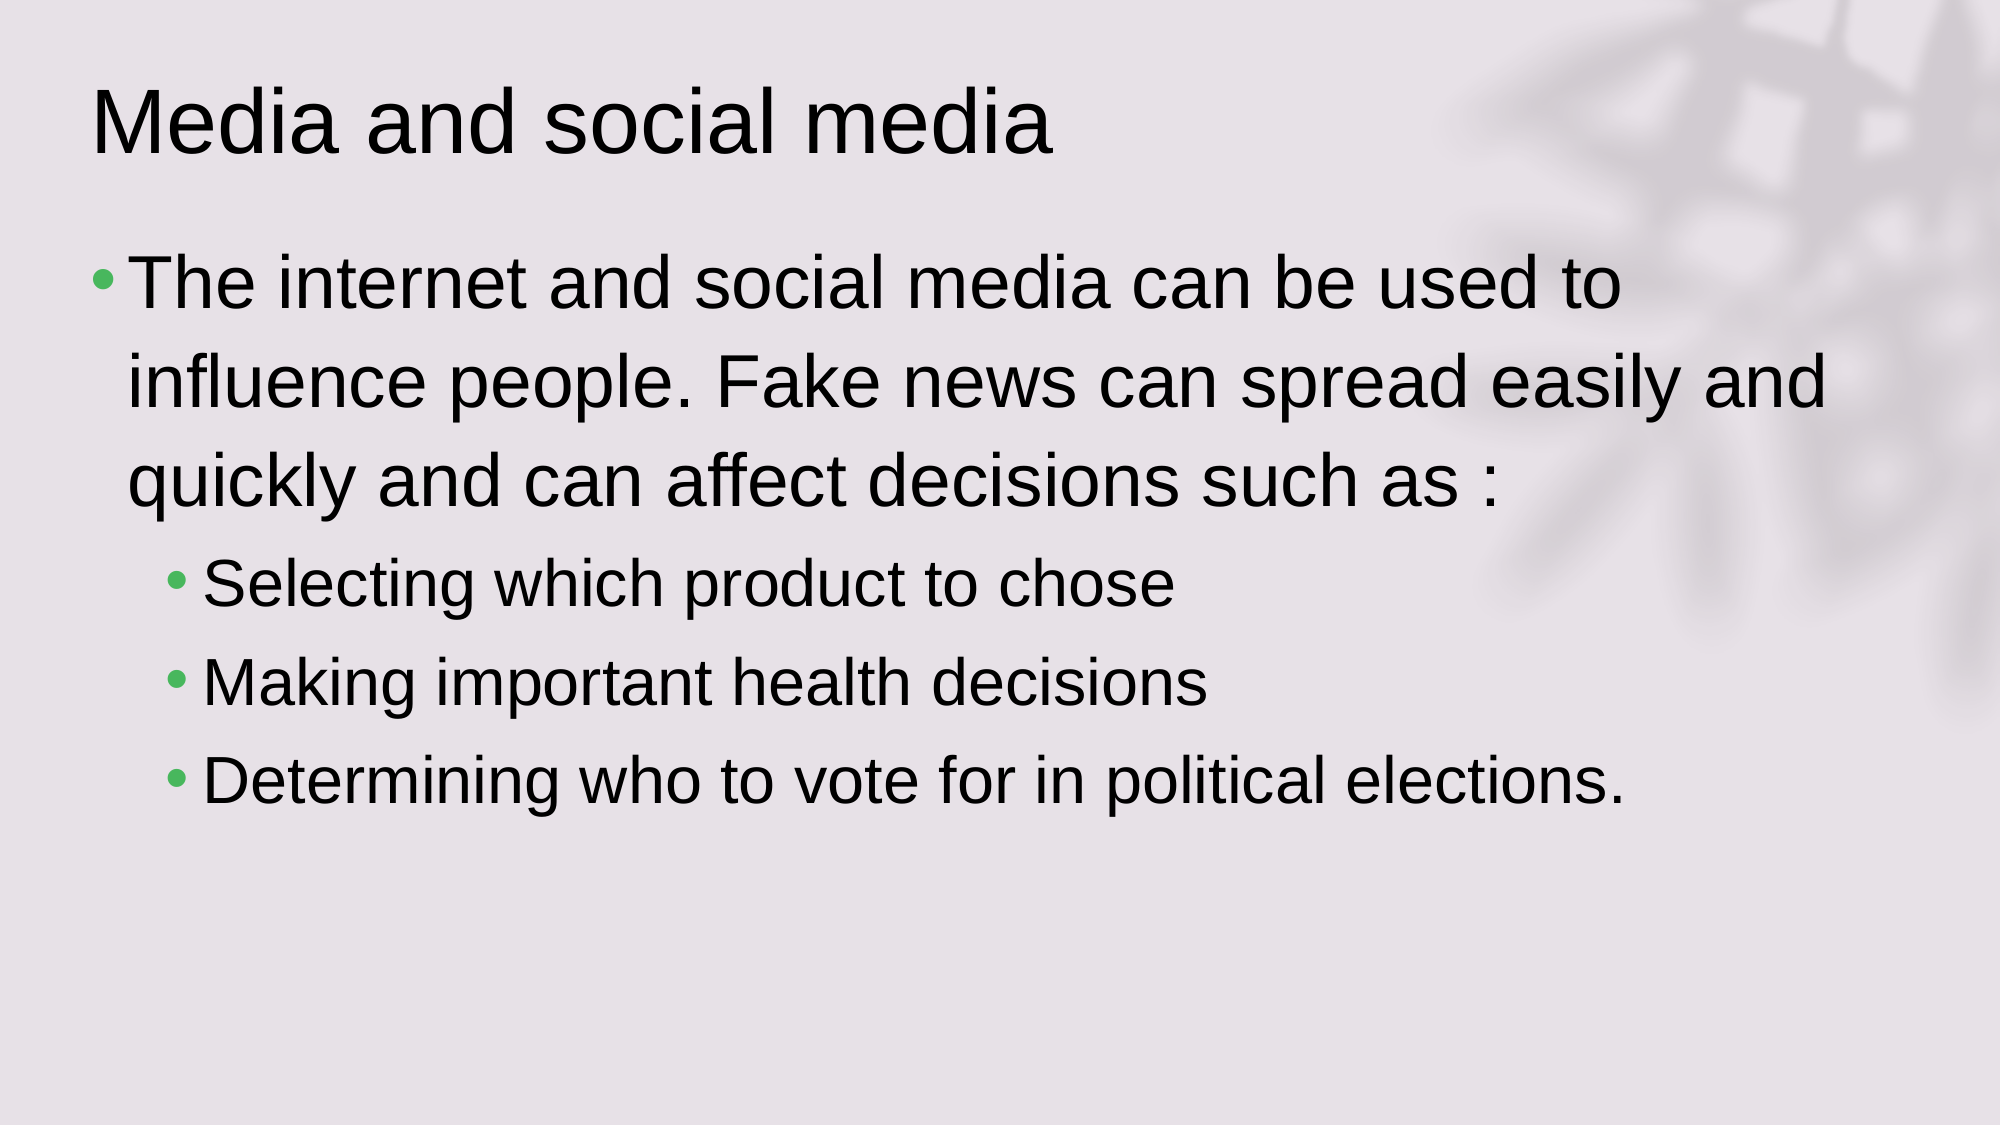

# Media and social media
The internet and social media can be used to influence people. Fake news can spread easily and quickly and can affect decisions such as :
Selecting which product to chose
Making important health decisions
Determining who to vote for in political elections.